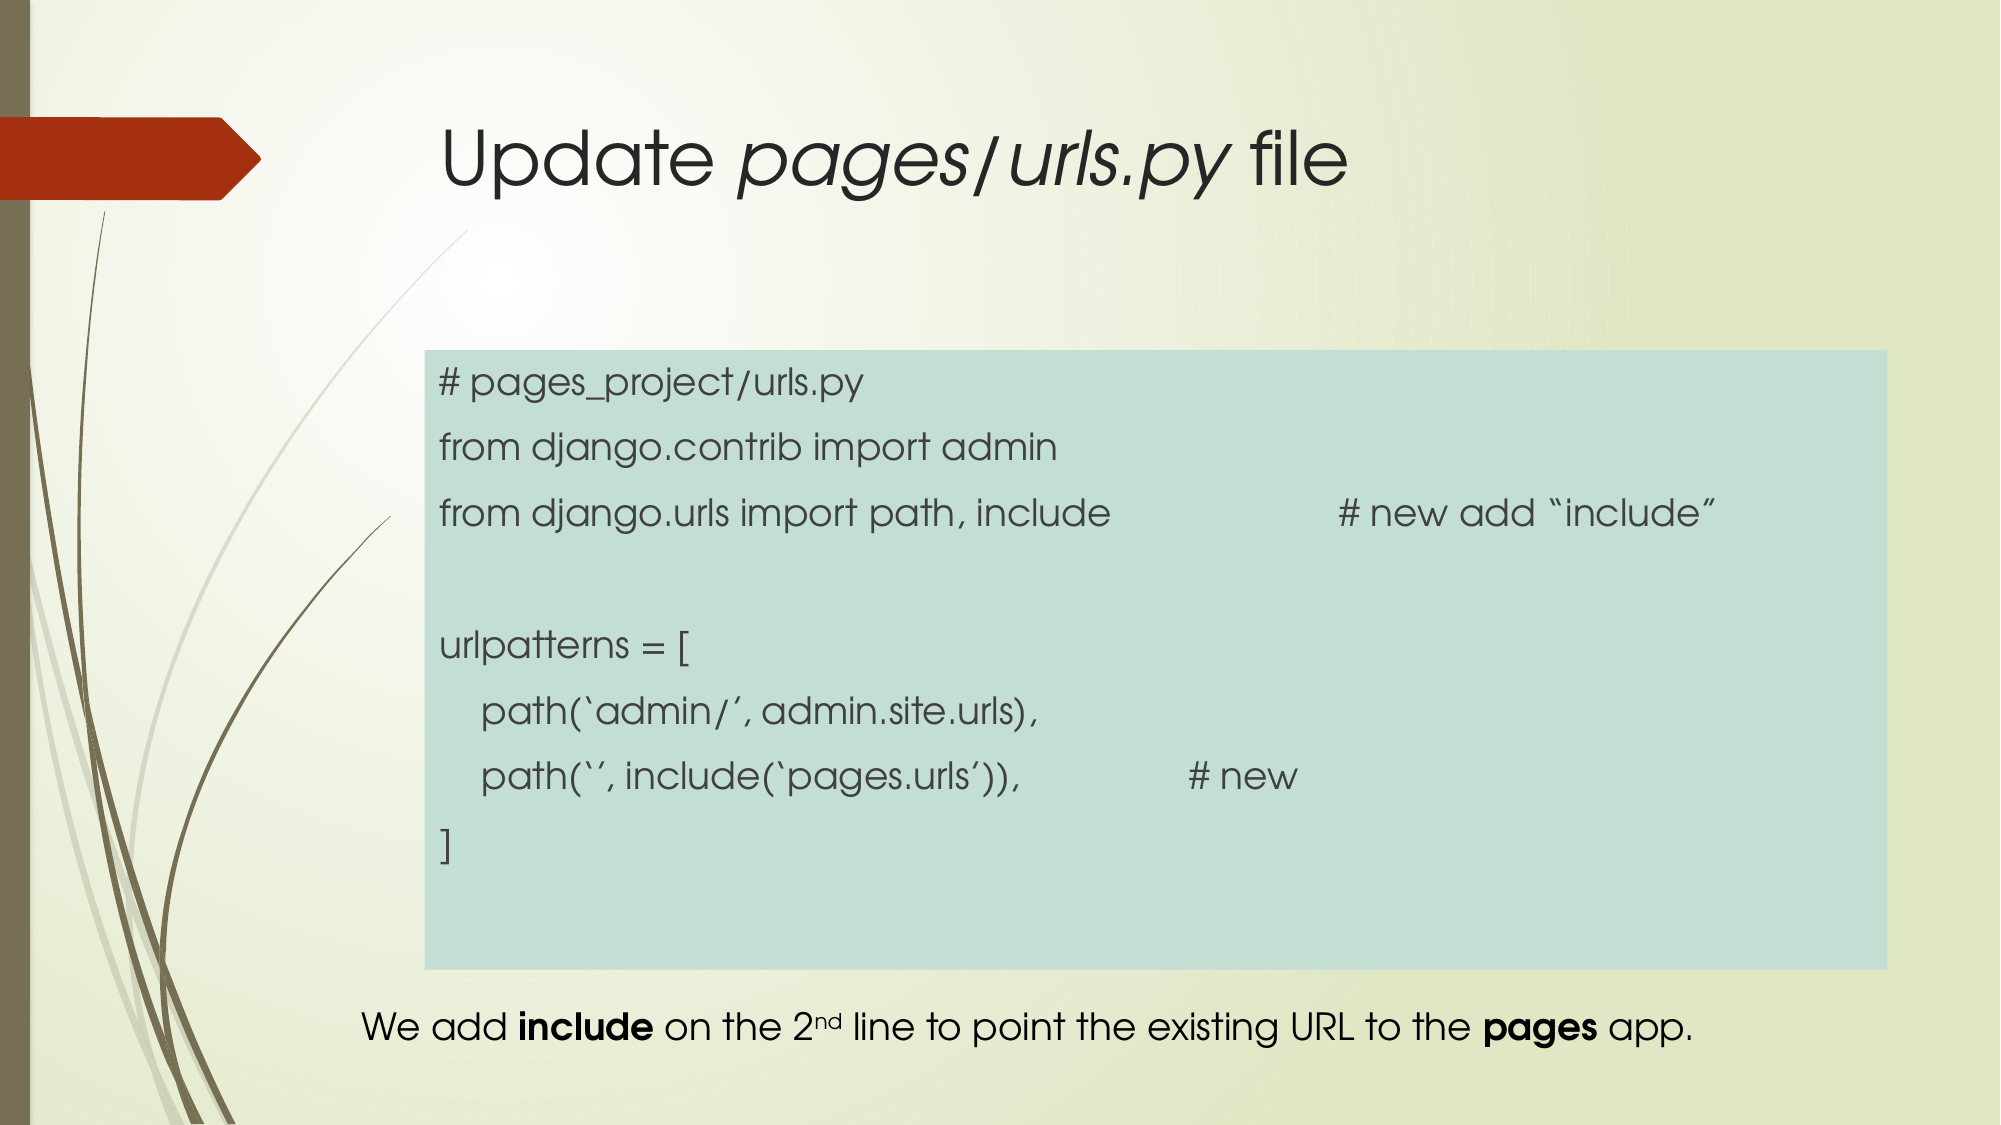

# Update pages/urls.py file
# pages_project/urls.py
from django.contrib import admin
from django.urls import path, include		# new add “include”

urlpatterns = [
    path(‘admin/’, admin.site.urls),
    path(‘’, include(‘pages.urls’)),		# new
]
We add include on the 2nd line to point the existing URL to the pages app.